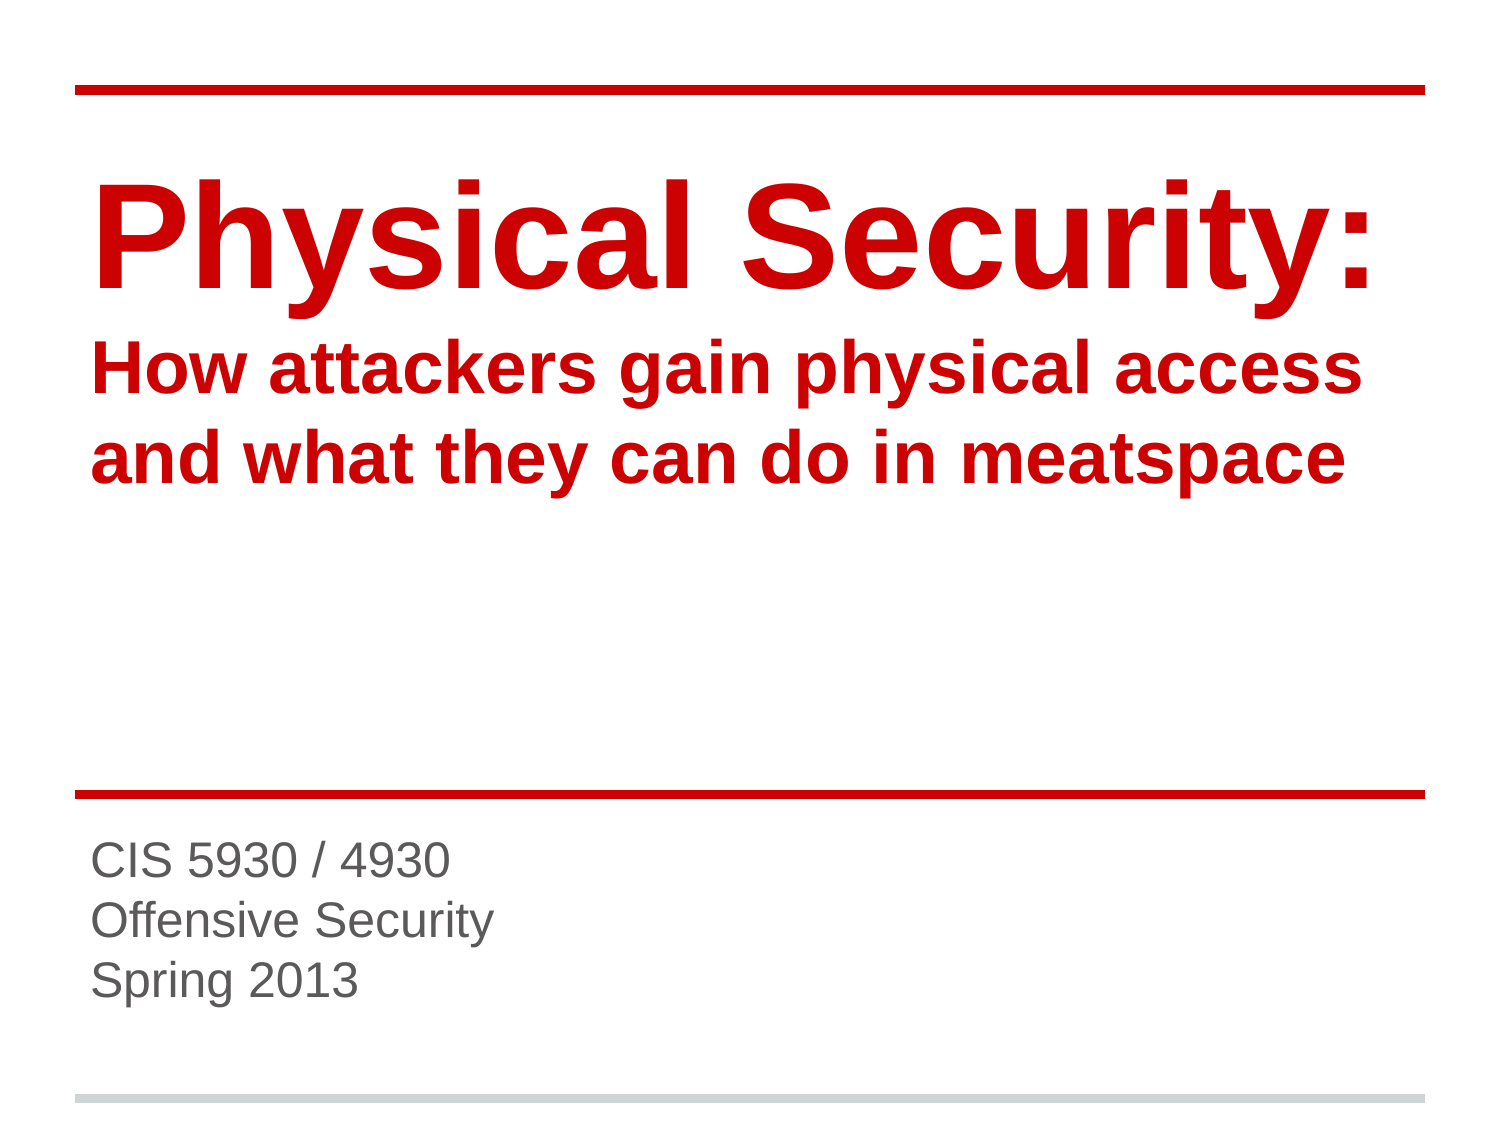

# Physical Security: How attackers gain physical access and what they can do in meatspace
CIS 5930 / 4930
Offensive Security
Spring 2013